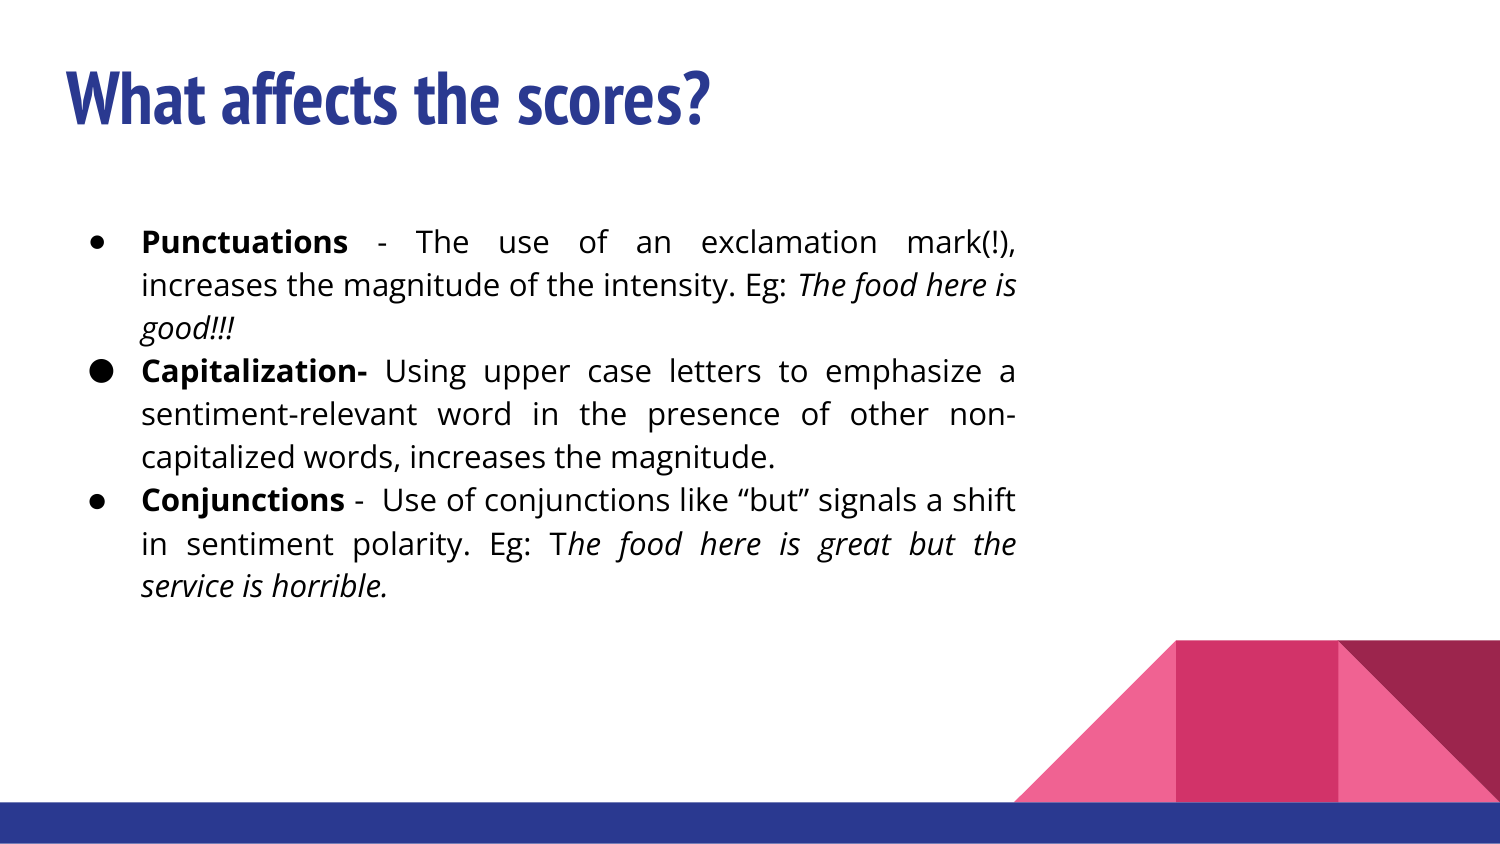

# What affects the scores?
Punctuations - The use of an exclamation mark(!), increases the magnitude of the intensity. Eg: The food here is good!!!
Capitalization- Using upper case letters to emphasize a sentiment-relevant word in the presence of other non-capitalized words, increases the magnitude.
Conjunctions -  Use of conjunctions like “but” signals a shift in sentiment polarity. Eg: The food here is great but the service is horrible.